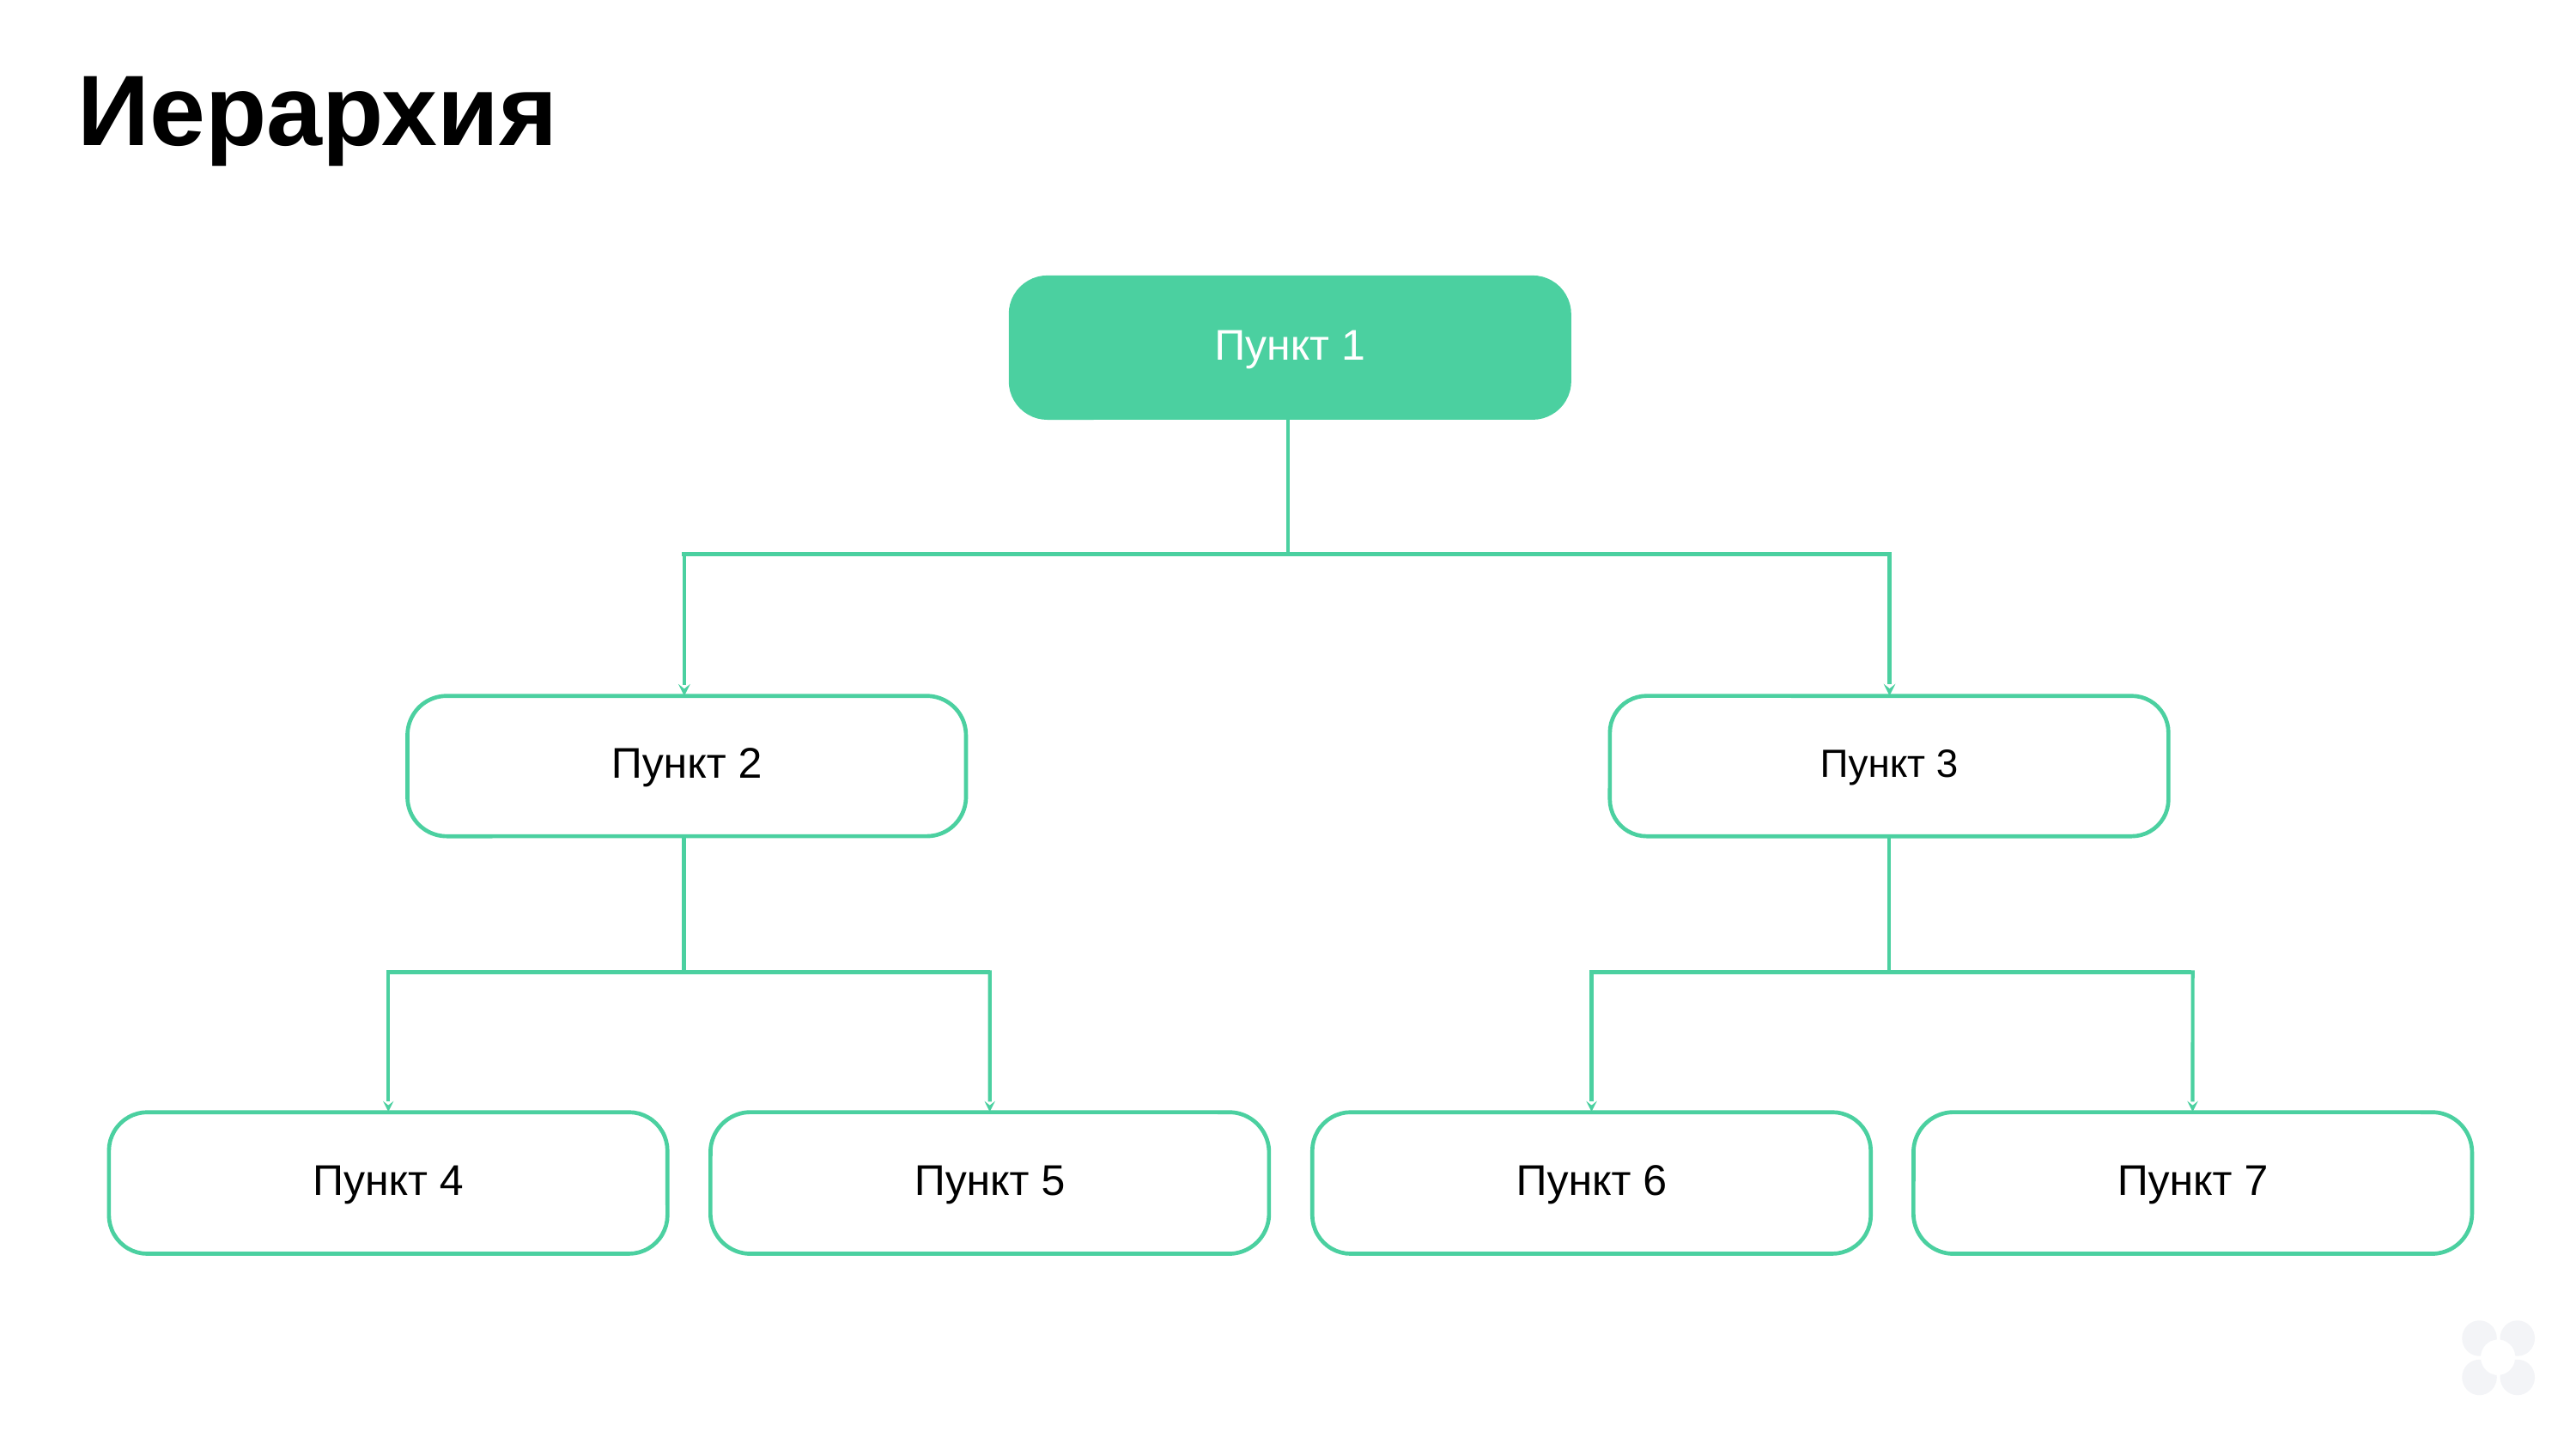

Иерархия
Пункт 1
Пункт 2
Пункт 3
Пункт 4
Пункт 5
Пункт 6
Пункт 7